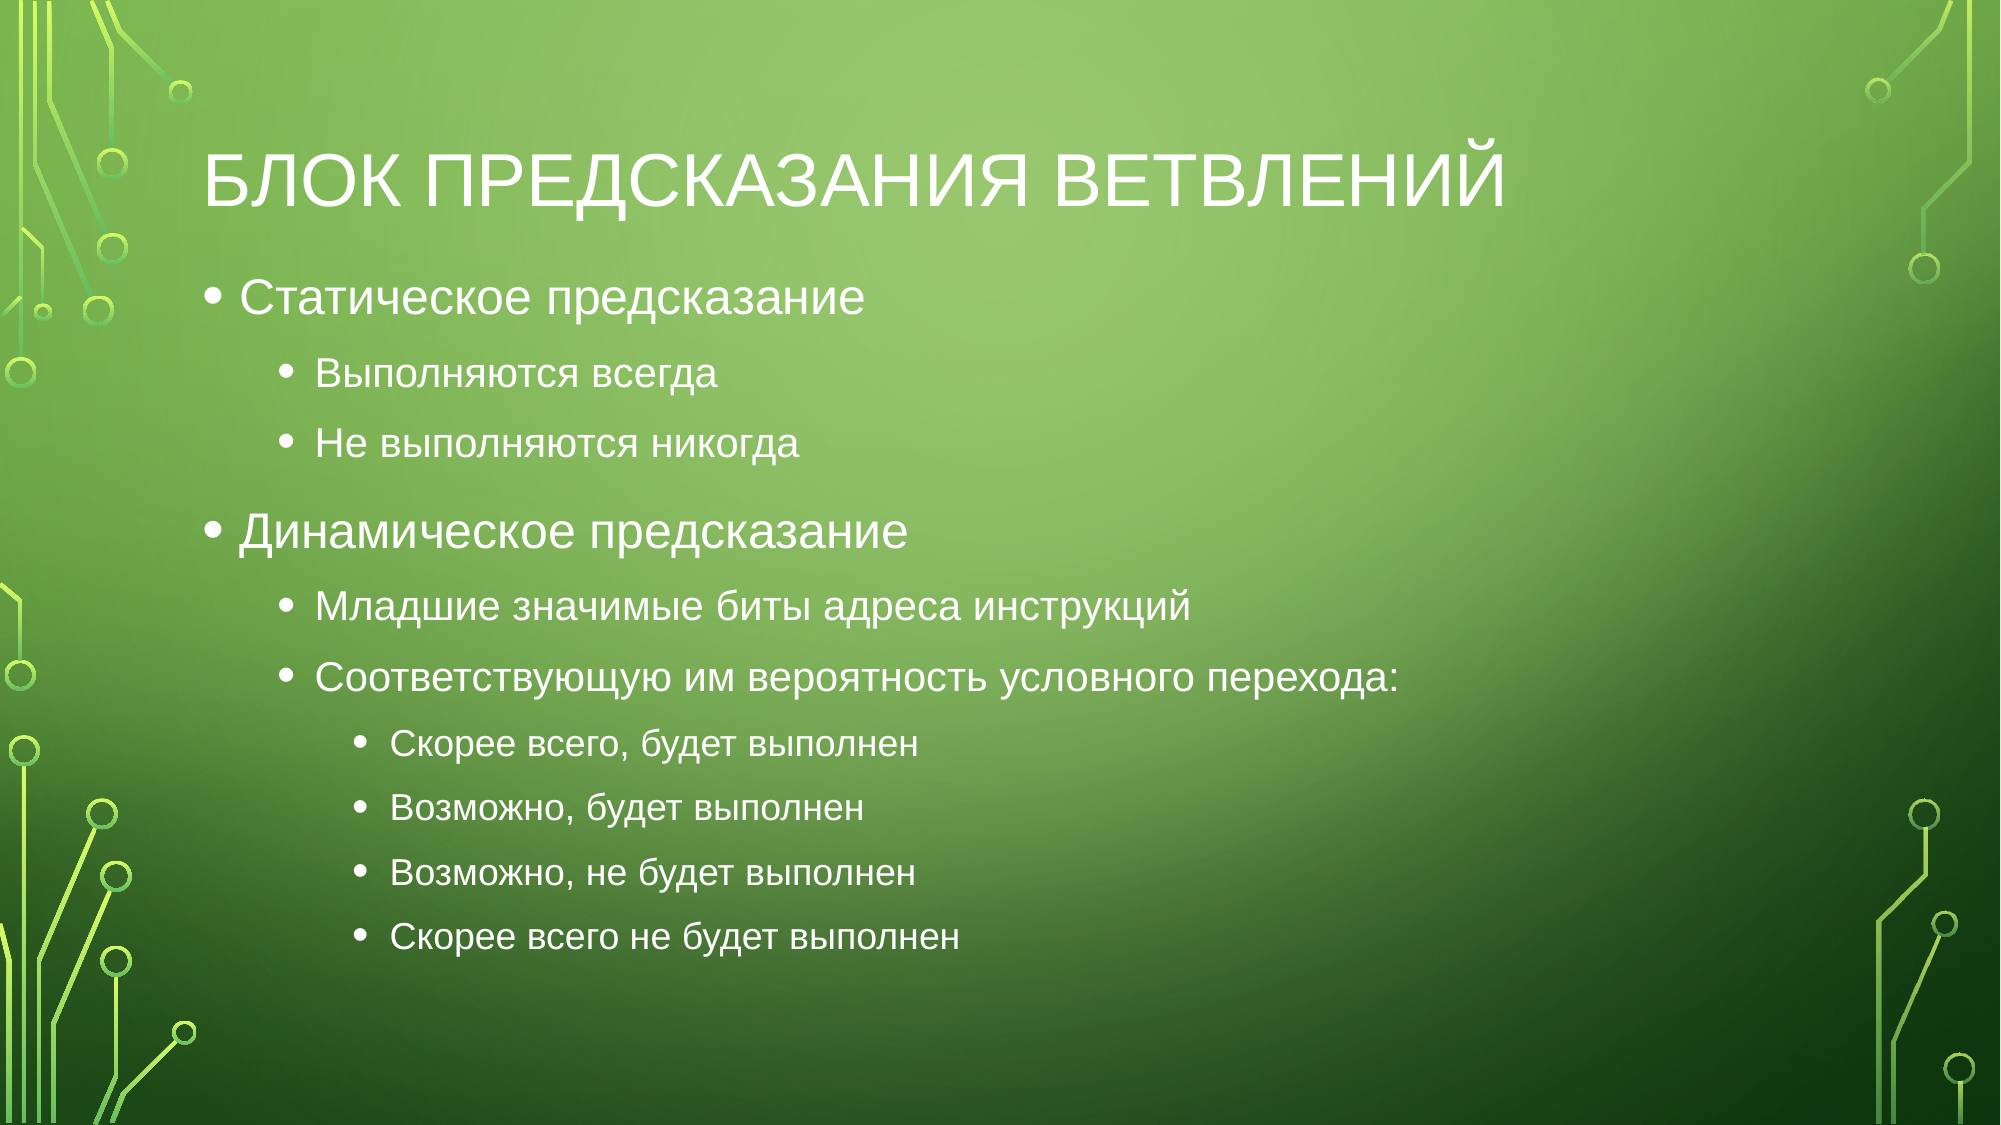

# Блок предсказания ветвлений
Статическое предсказание
Выполняются всегда
Не выполняются никогда
Динамическое предсказание
Младшие значимые биты адреса инструкций
Соответствующую им вероятность условного перехода:
Скорее всего, будет выполнен
Возможно, будет выполнен
Возможно, не будет выполнен
Скорее всего не будет выполнен